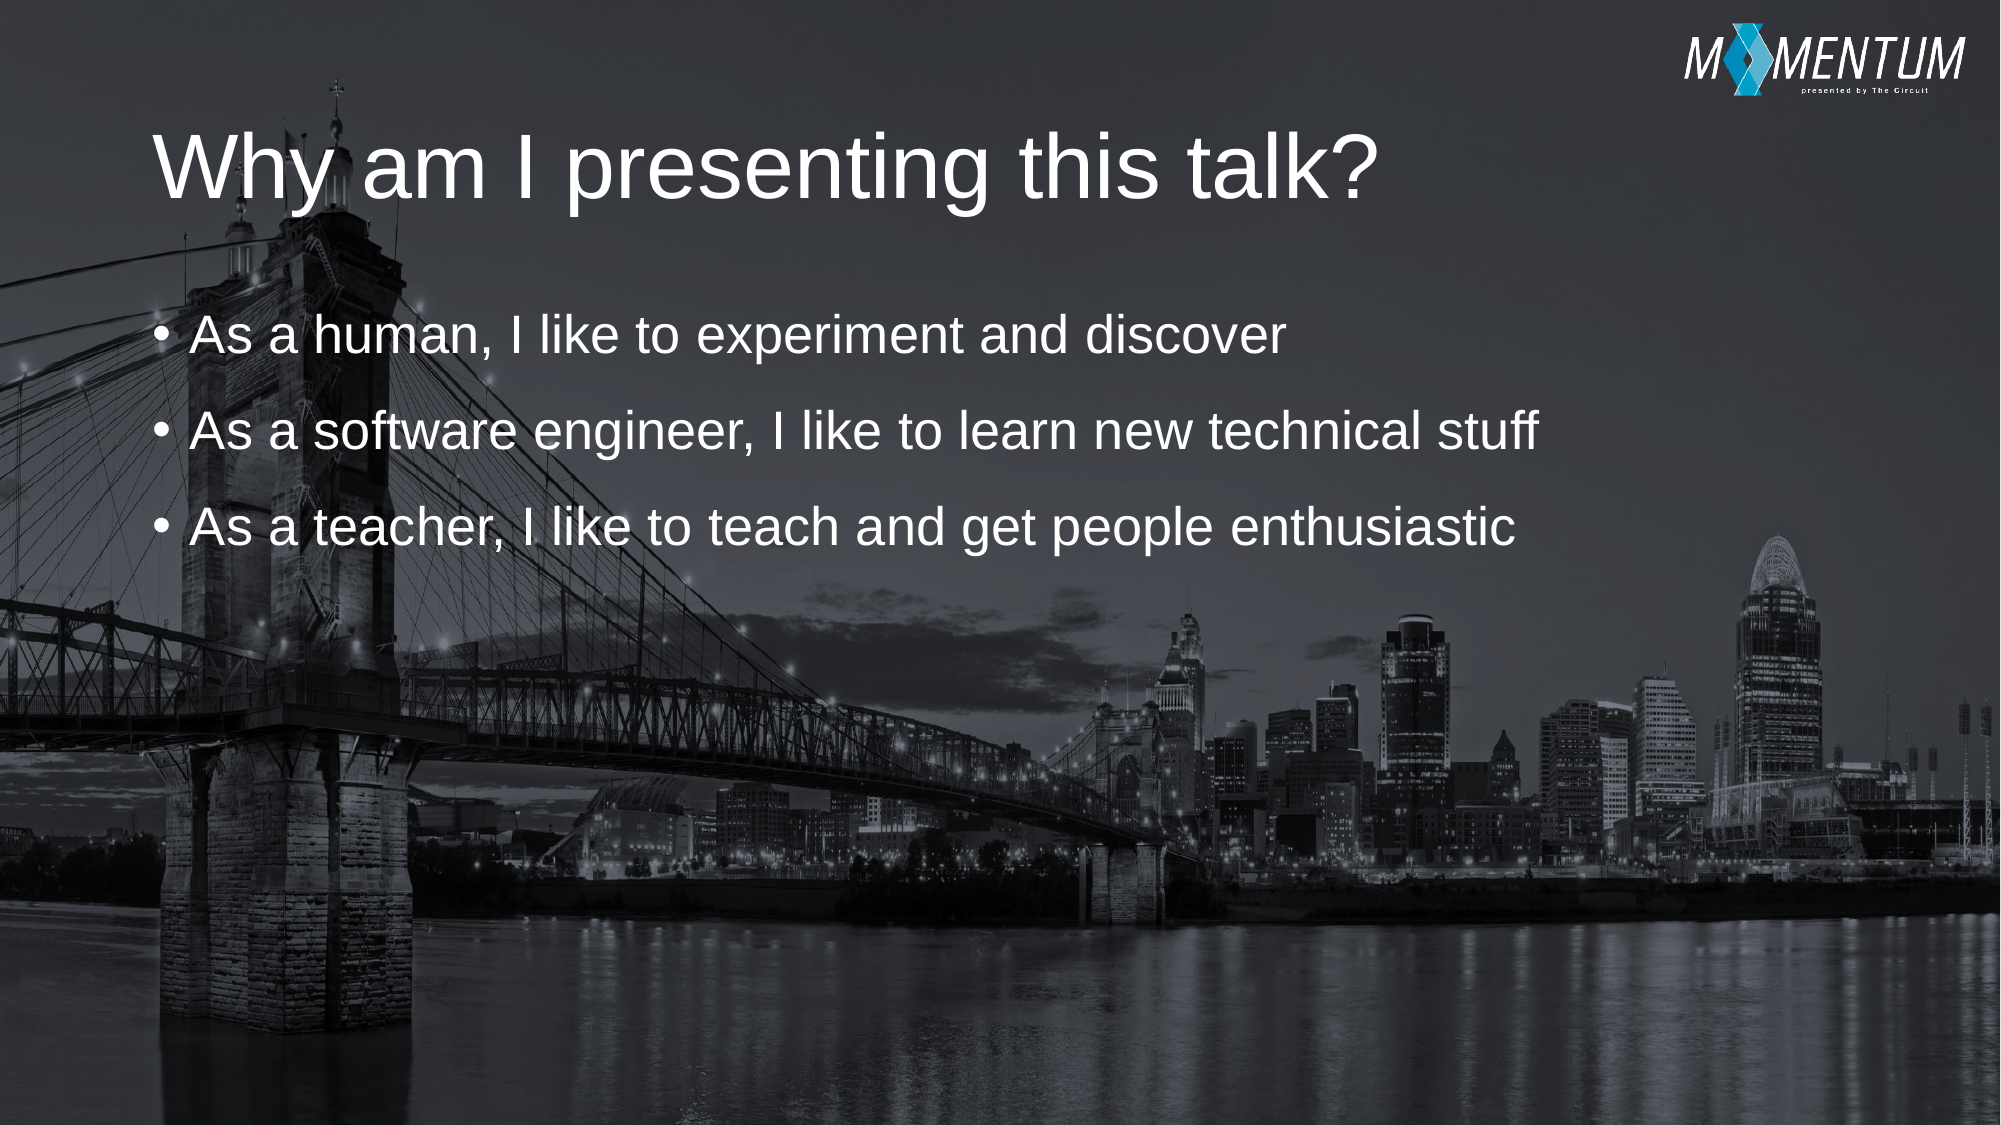

# Why am I presenting this talk?
As a human, I like to experiment and discover
As a software engineer, I like to learn new technical stuff
As a teacher, I like to teach and get people enthusiastic